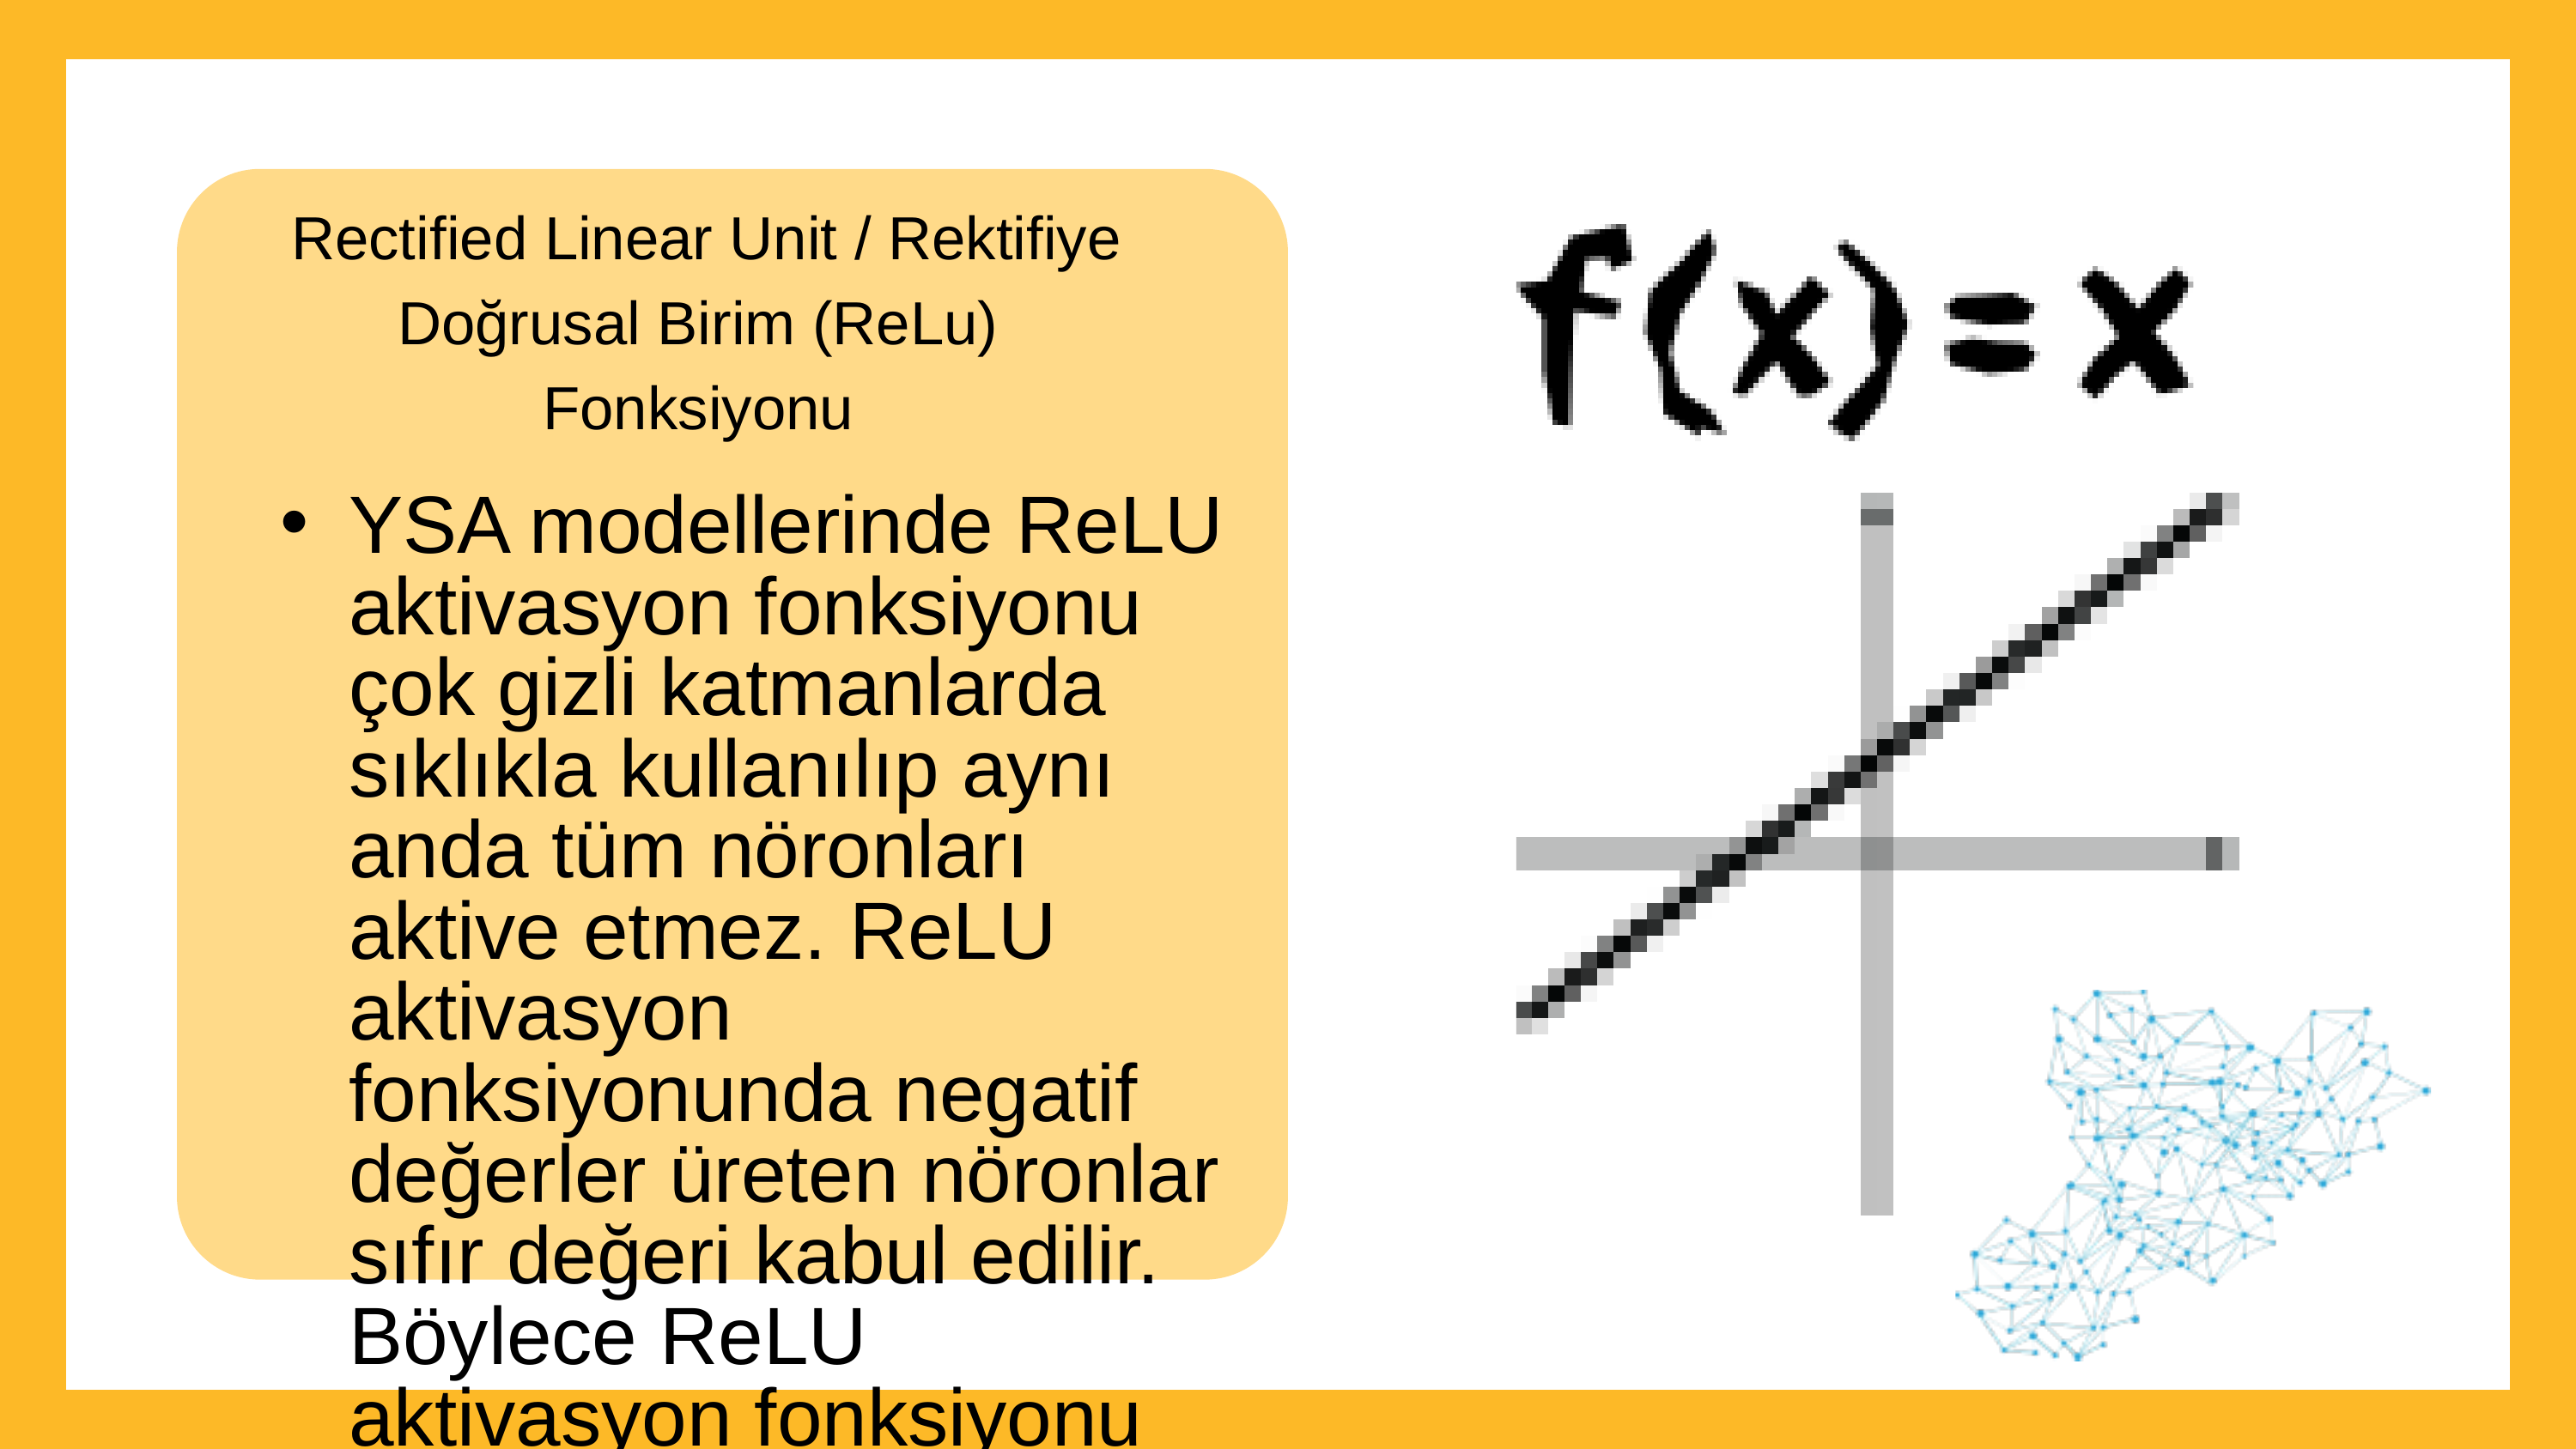

Rectified Linear Unit / Rektifiye Doğrusal Birim (ReLu) Fonksiyonu

YSA modellerinde ReLU aktivasyon fonksiyonu çok gizli katmanlarda sıklıkla kullanılıp aynı anda tüm nöronları aktive etmez. ReLU aktivasyon fonksiyonunda negatif değerler üreten nöronlar sıfır değeri kabul edilir. Böylece ReLU aktivasyon fonksiyonu modeli daha verimli ve hızlı eğitir.